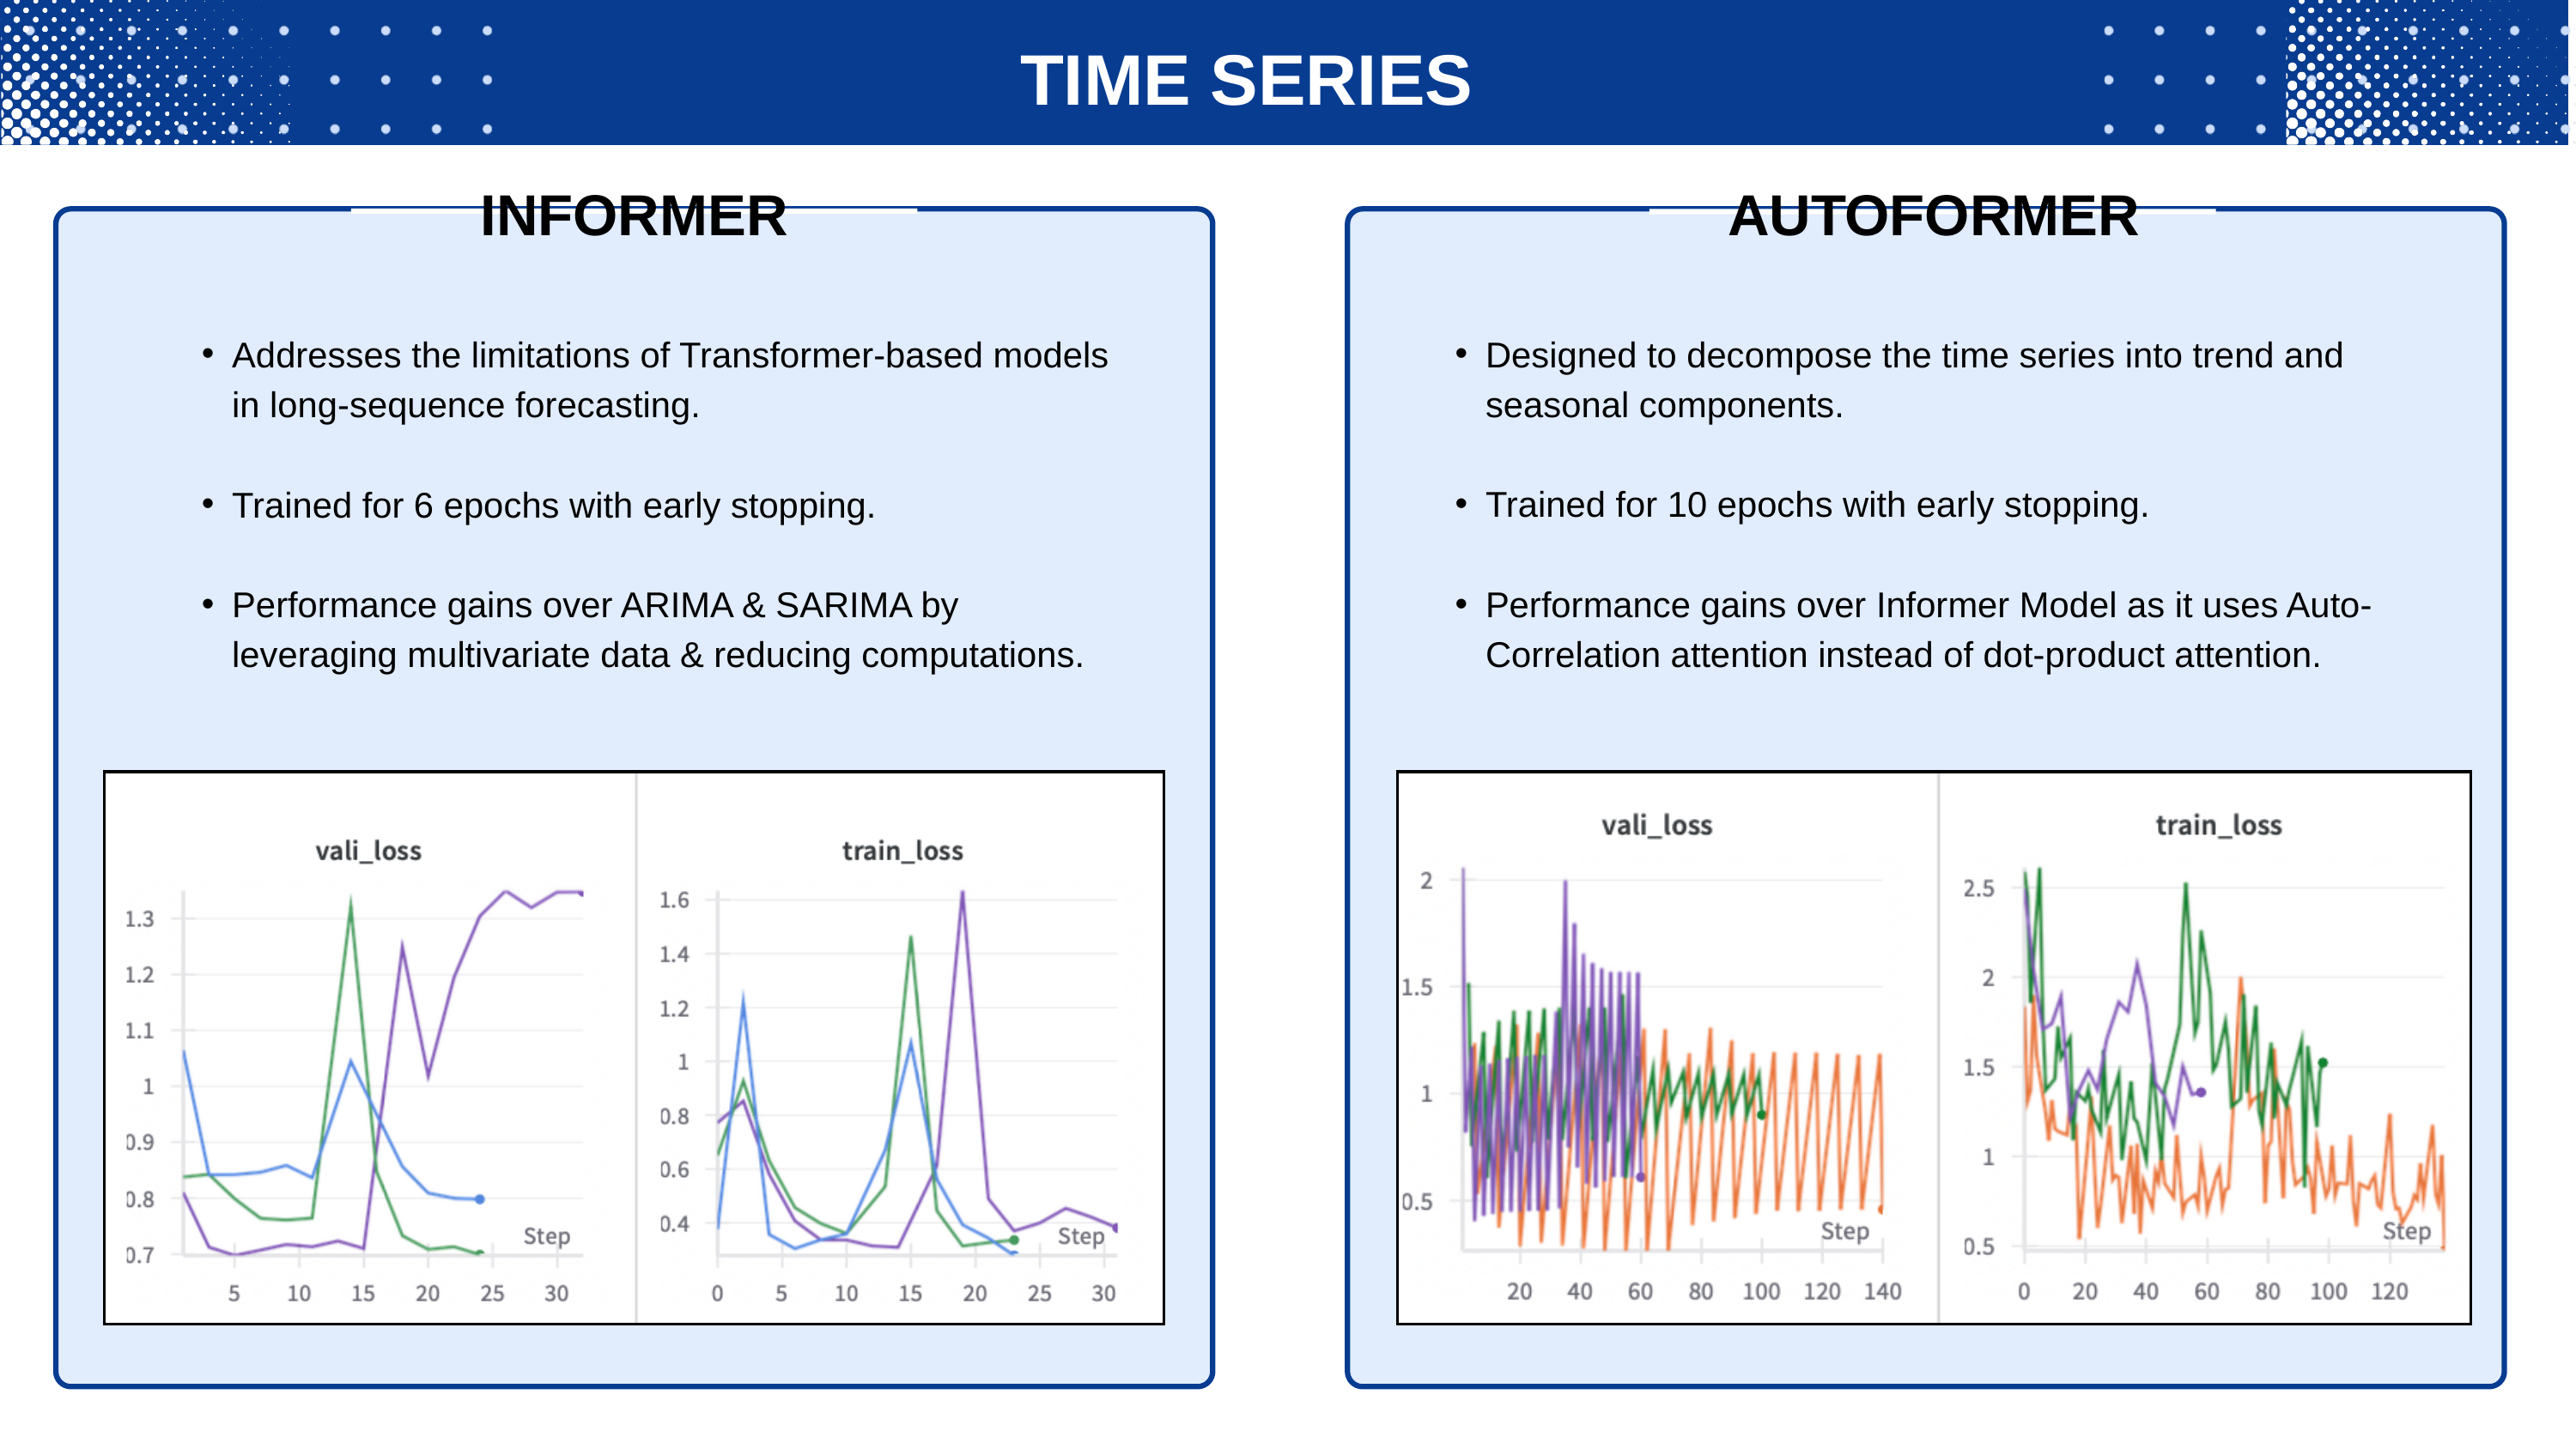

TIME SERIES FORECASTING
INFORMER
AUTOFORMER

Addresses the limitations of Transformer-based models in long-sequence forecasting.

Trained for 6 epochs with early stopping.

Performance gains over ARIMA & SARIMA by leveraging multivariate data & reducing computations.

Designed to decompose the time series into trend and seasonal components.

Trained for 10 epochs with early stopping.

Performance gains over Informer Model as it uses Auto-Correlation attention instead of dot-product attention.